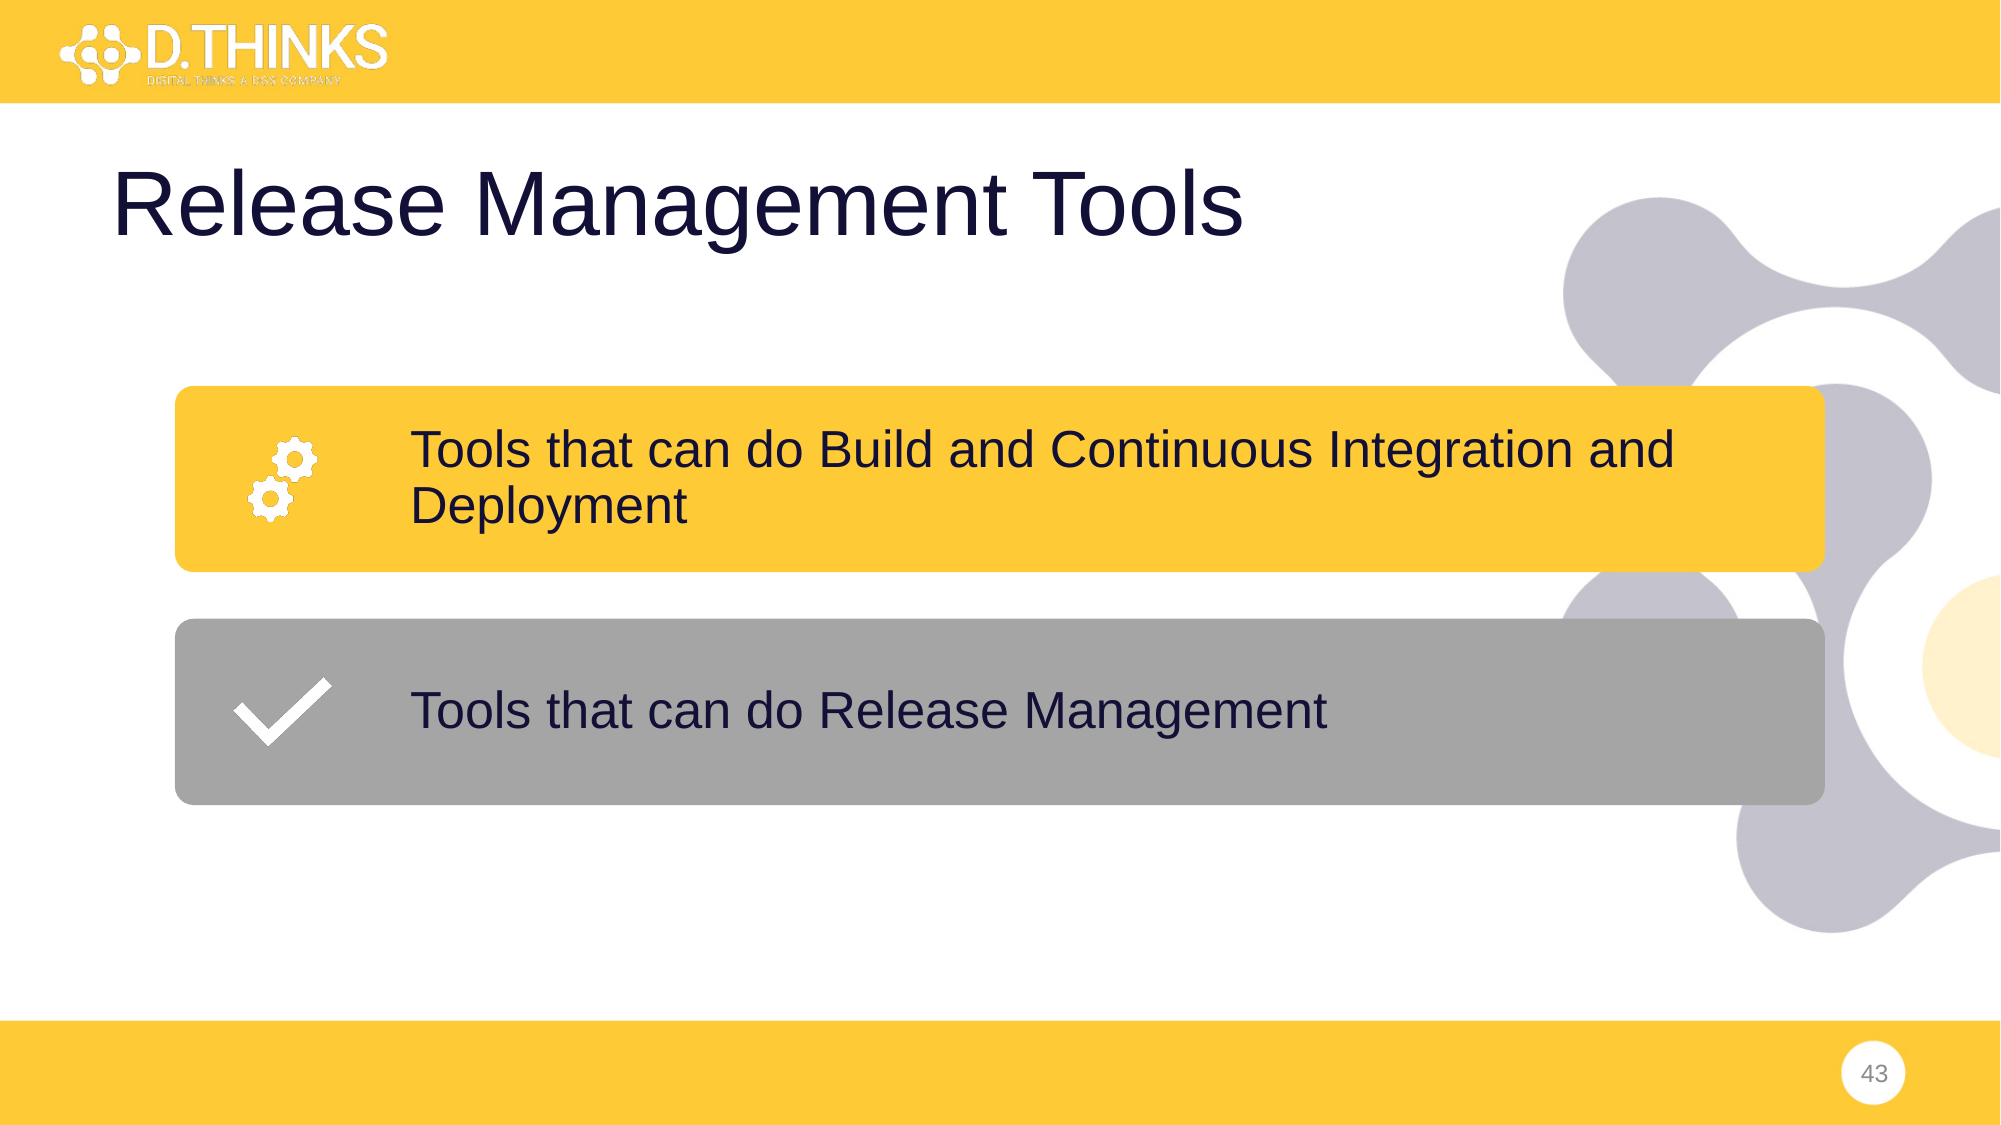

# Release Management Tools
Tools that can do Build and Continuous Integration and Deployment
Tools that can do Release Management
43